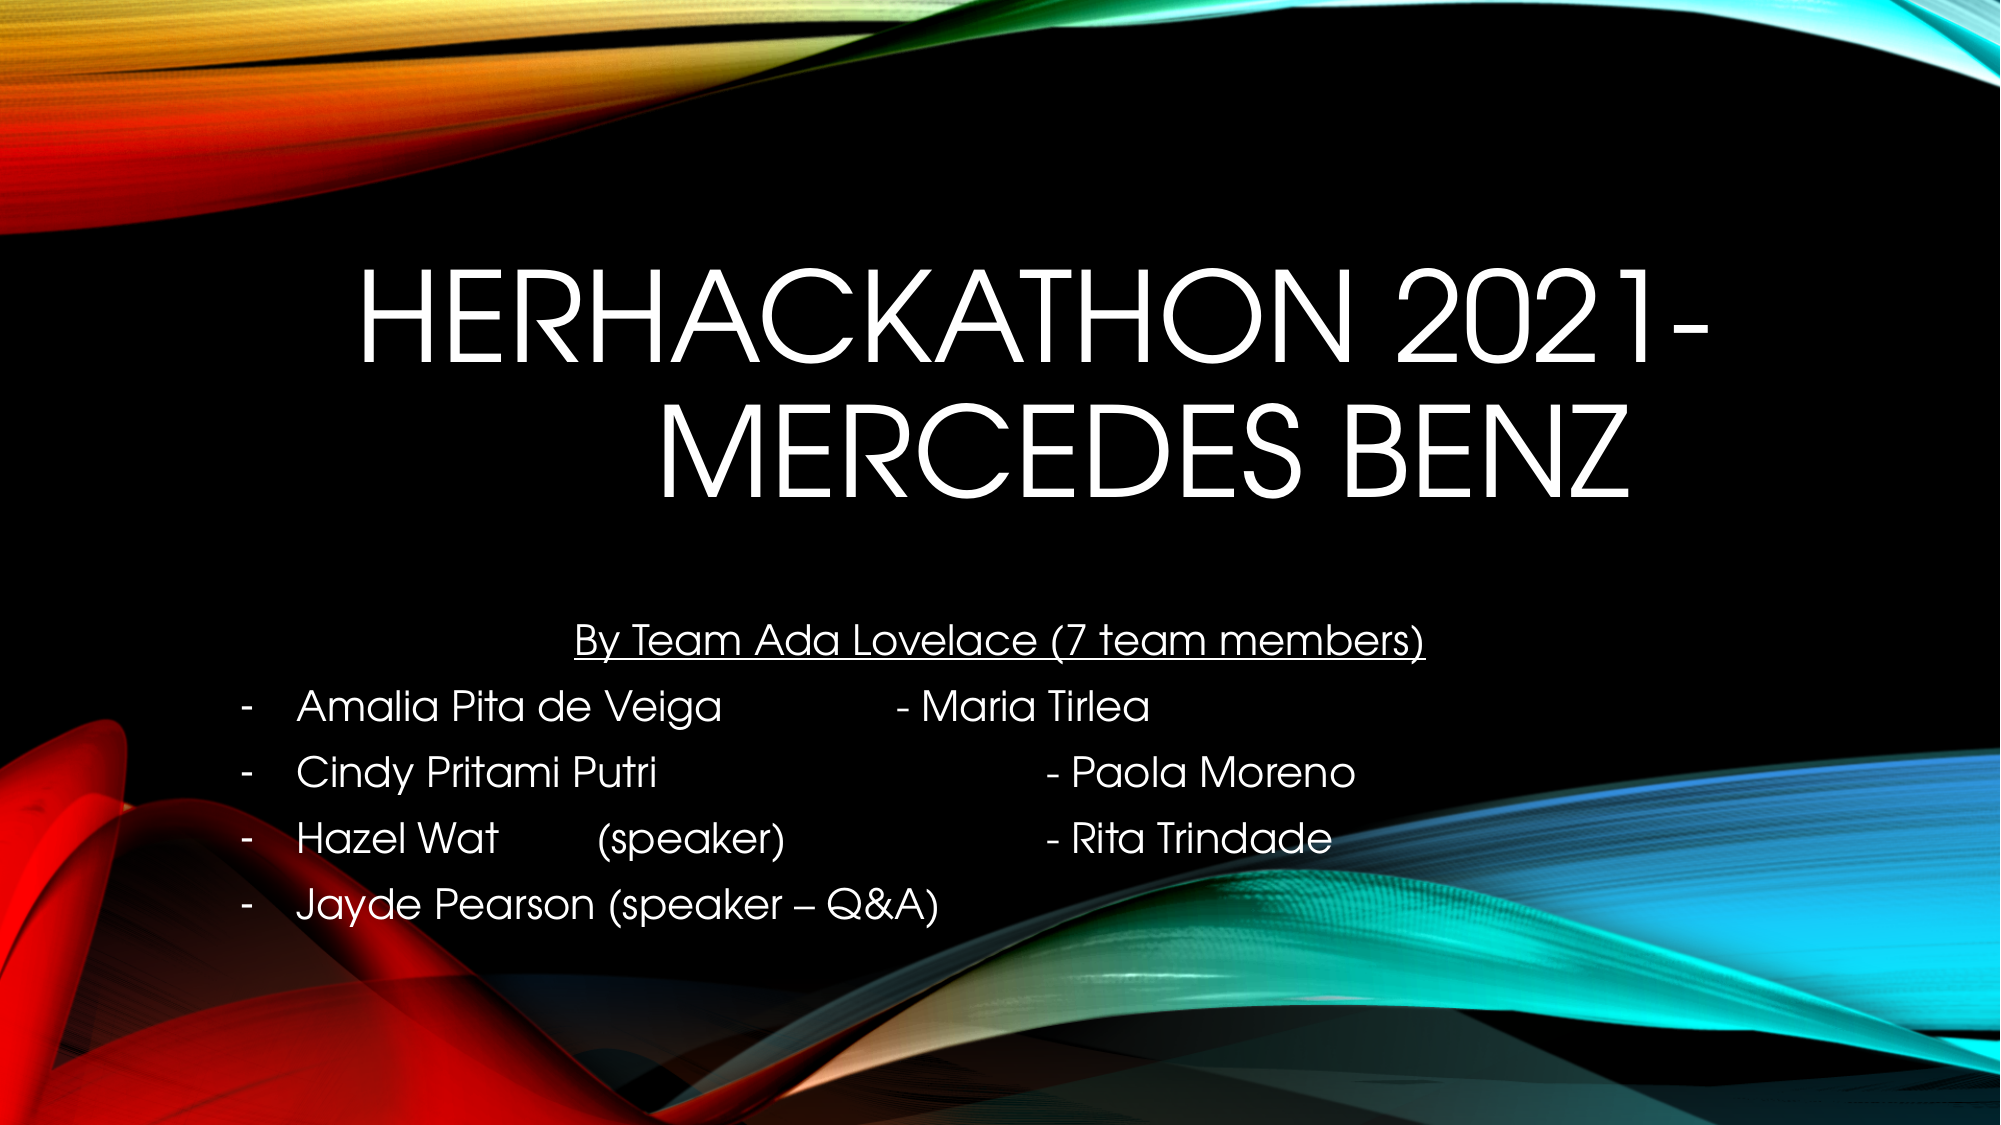

# Herhackathon 2021- 			Mercedes benz
By Team Ada Lovelace (7 team members)
Amalia Pita de Veiga		- Maria Tirlea
Cindy Pritami Putri			- Paola Moreno
Hazel Wat	(speaker)		- Rita Trindade
Jayde Pearson (speaker – Q&A)